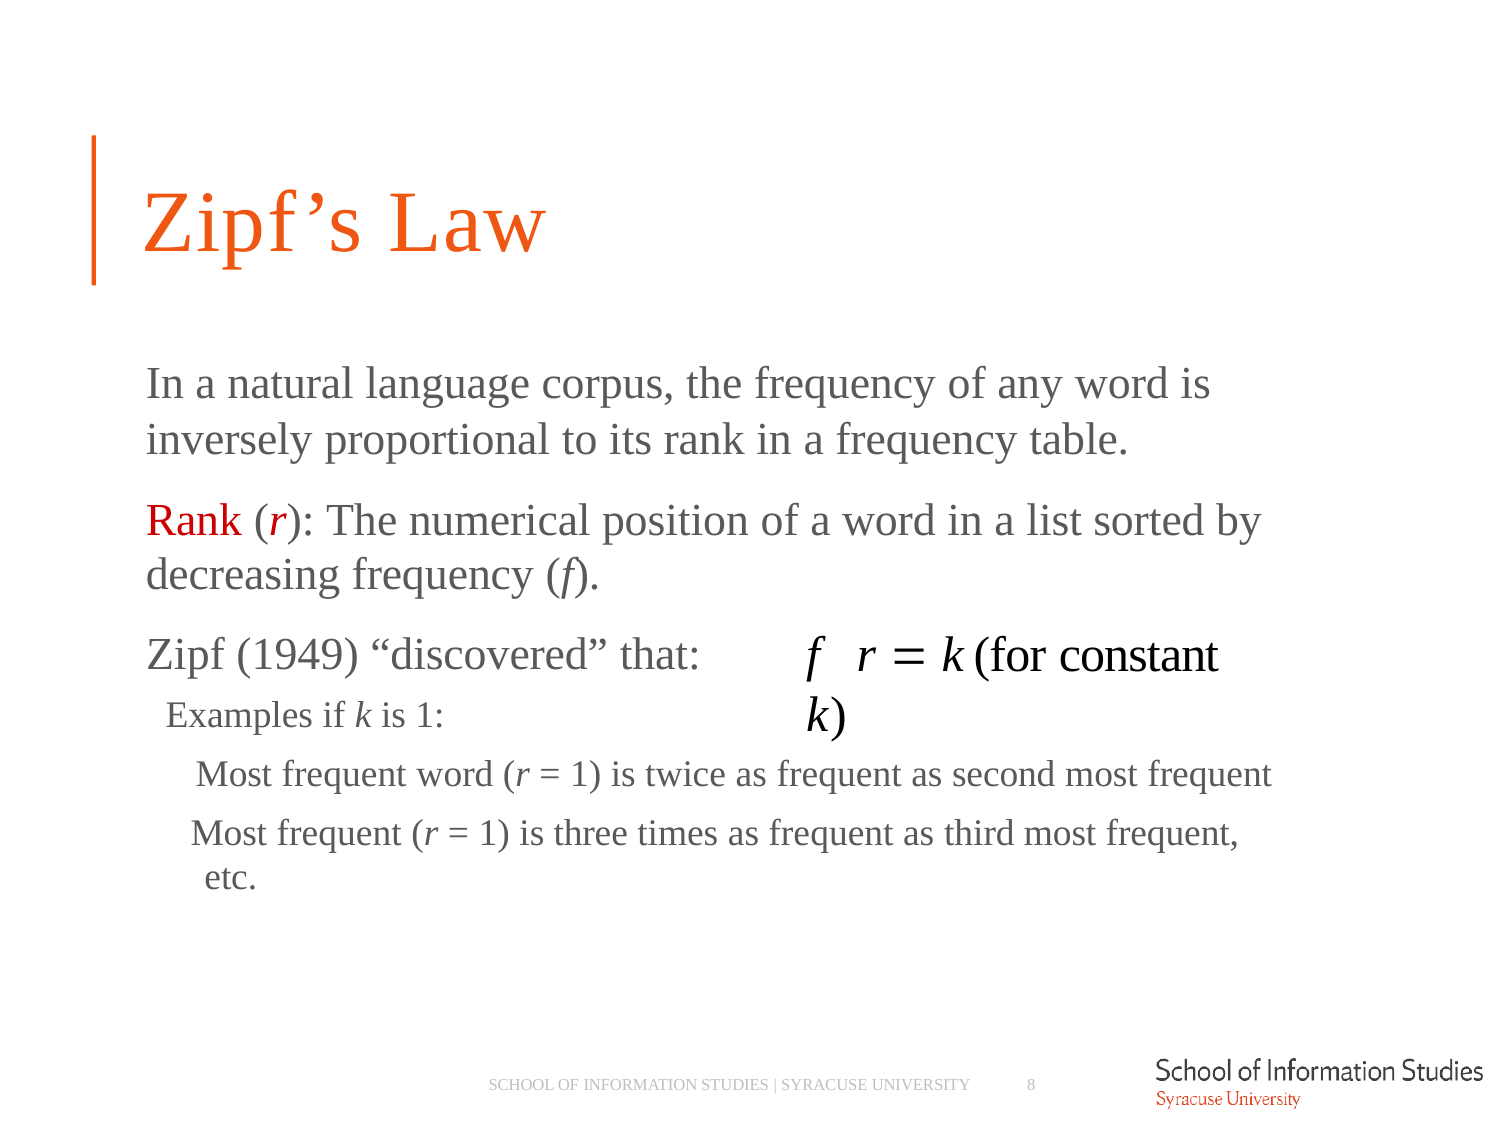

# Zipf’s Law
In a natural language corpus, the frequency of any word is  inversely proportional to its rank in a frequency table.
Rank (r): The numerical position of a word in a list sorted by  decreasing frequency (f).
Zipf (1949) “discovered” that:
­ Examples if k is 1:
f	r = k	(for constant k)
­ Most frequent word (r = 1) is twice as frequent as second most frequent
­ Most frequent (r = 1) is three times as frequent as third most frequent,  etc.
SCHOOL OF INFORMATION STUDIES | SYRACUSE UNIVERSITY
8